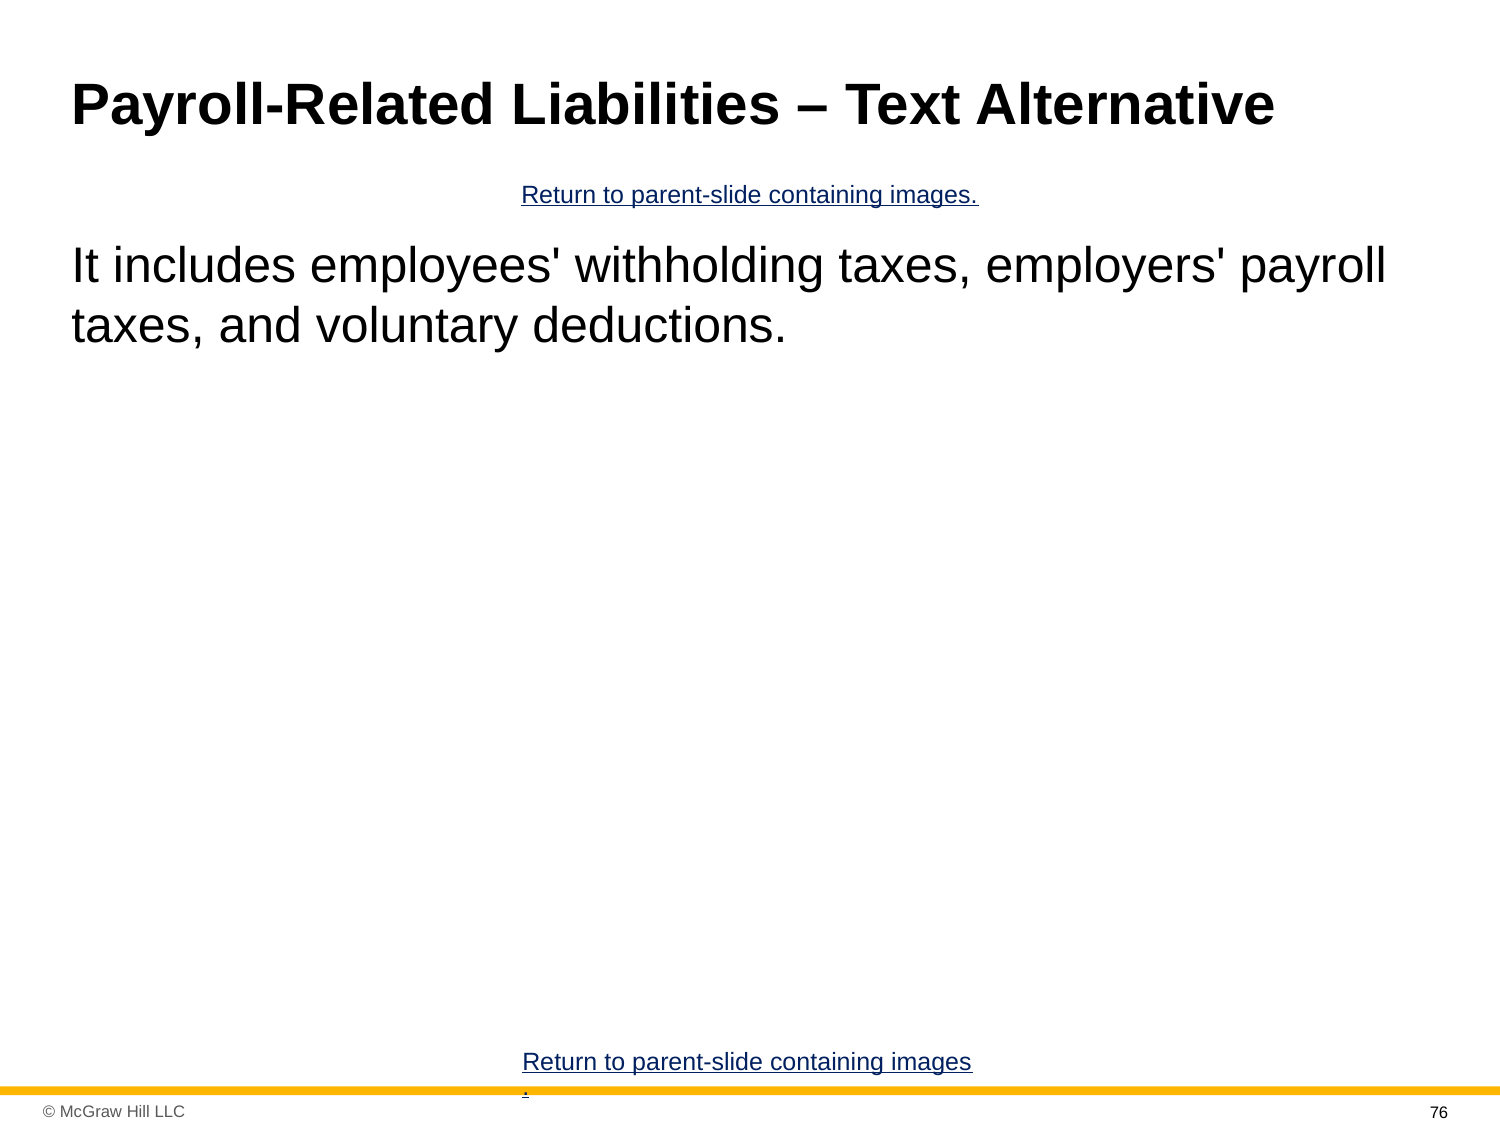

# Payroll-Related Liabilities – Text Alternative
Return to parent-slide containing images.
It includes employees' withholding taxes, employers' payroll taxes, and voluntary deductions.
Return to parent-slide containing images.
76